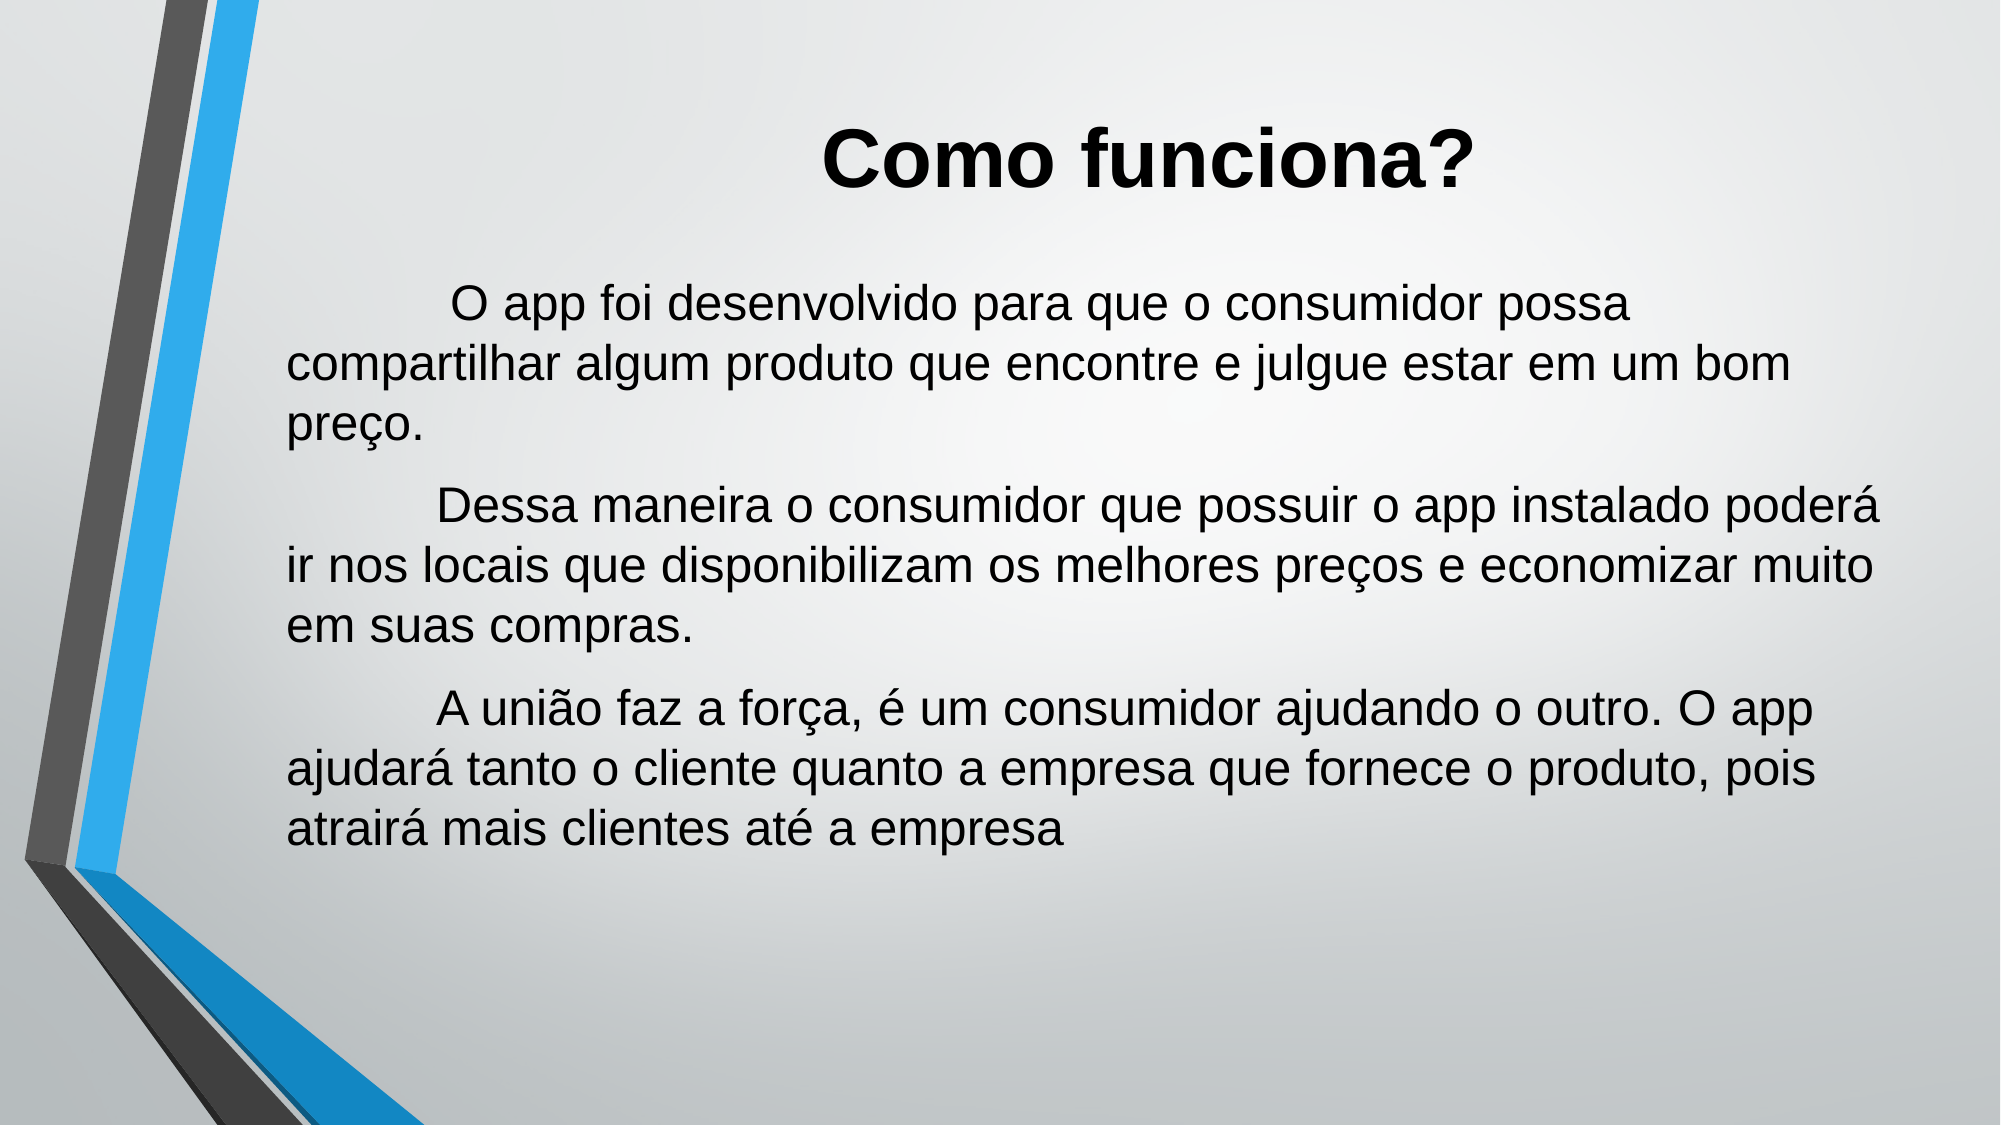

# Como funciona?
	 O app foi desenvolvido para que o consumidor possa compartilhar algum produto que encontre e julgue estar em um bom preço.
	Dessa maneira o consumidor que possuir o app instalado poderá ir nos locais que disponibilizam os melhores preços e economizar muito em suas compras.
	A união faz a força, é um consumidor ajudando o outro. O app ajudará tanto o cliente quanto a empresa que fornece o produto, pois atrairá mais clientes até a empresa